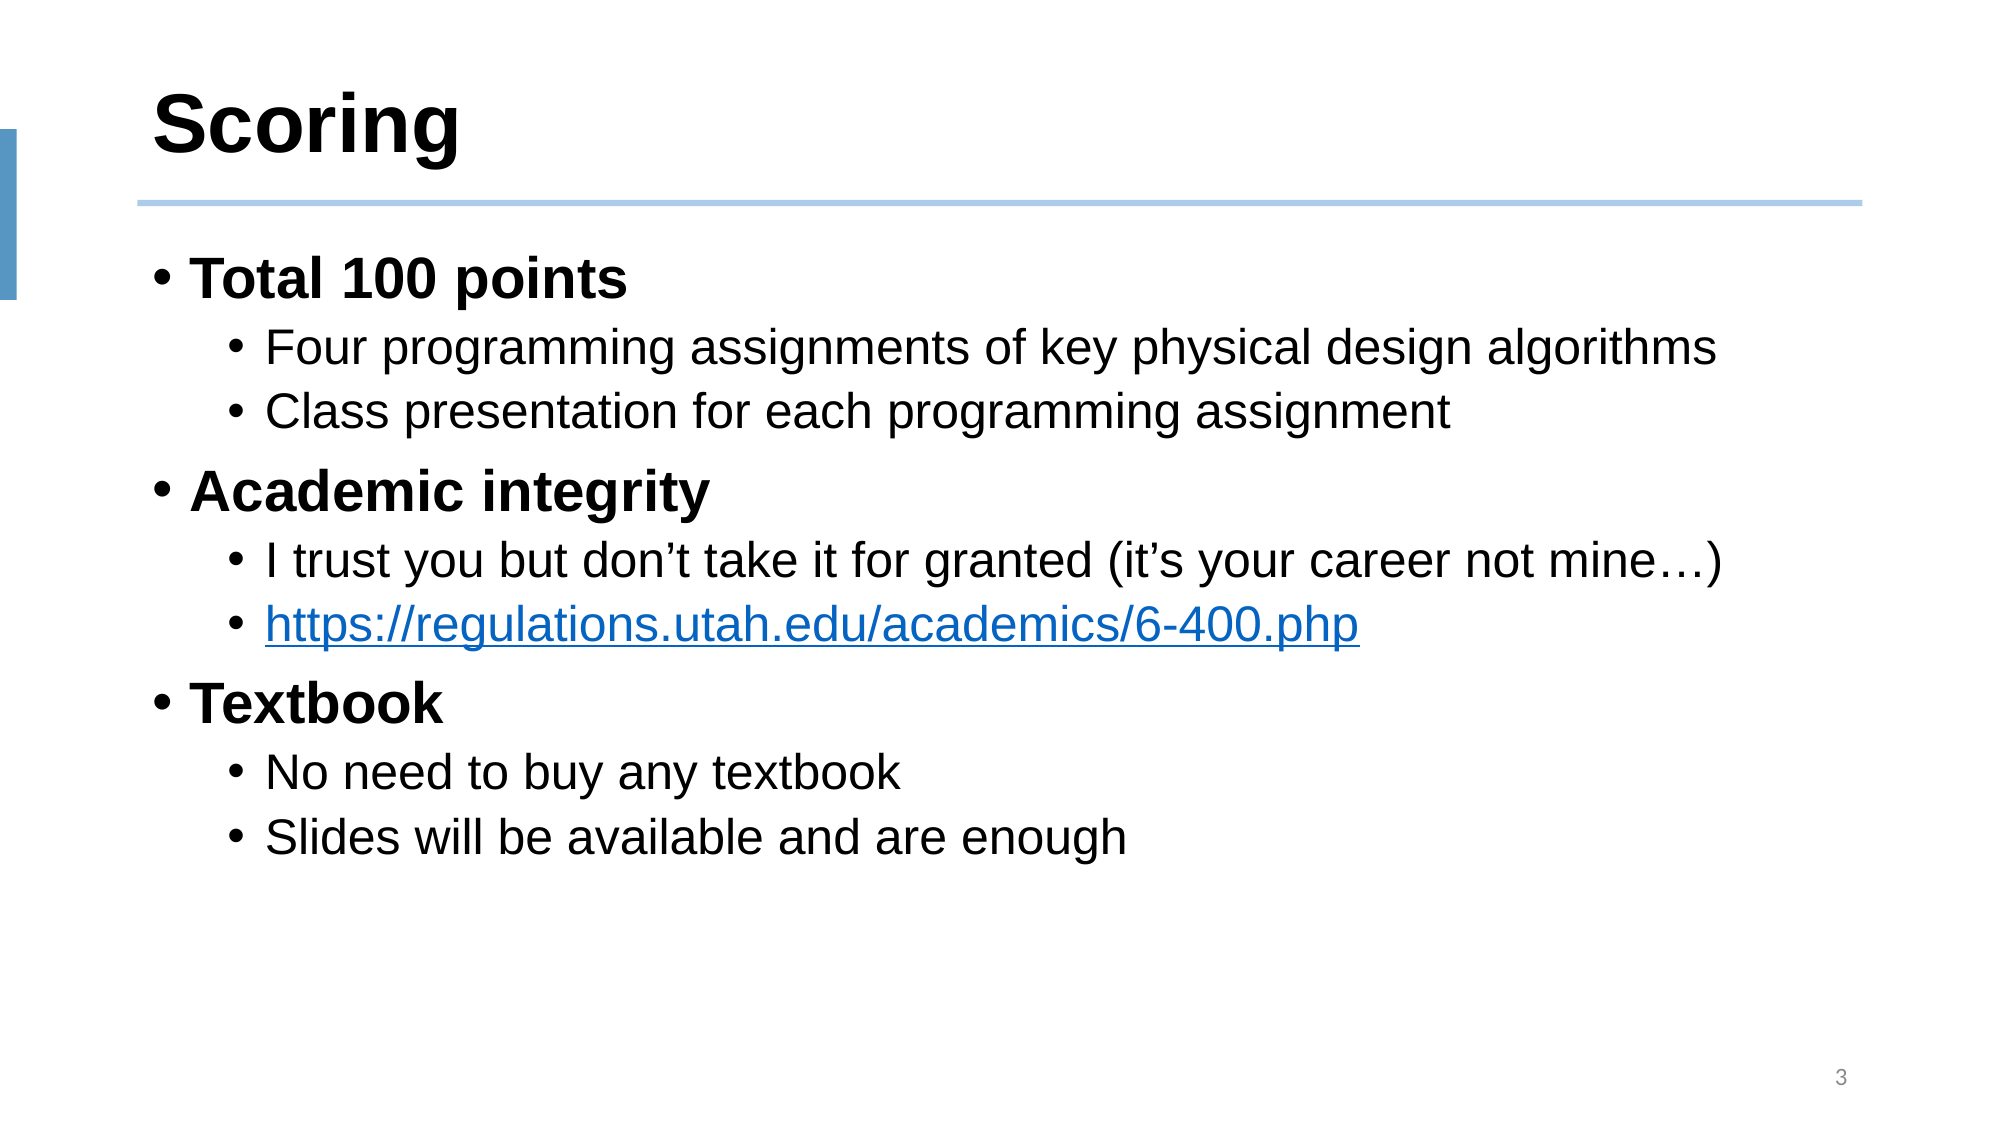

# Scoring
Total 100 points
Four programming assignments of key physical design algorithms
Class presentation for each programming assignment
Academic integrity
I trust you but don’t take it for granted (it’s your career not mine…)
https://regulations.utah.edu/academics/6-400.php
Textbook
No need to buy any textbook
Slides will be available and are enough
3